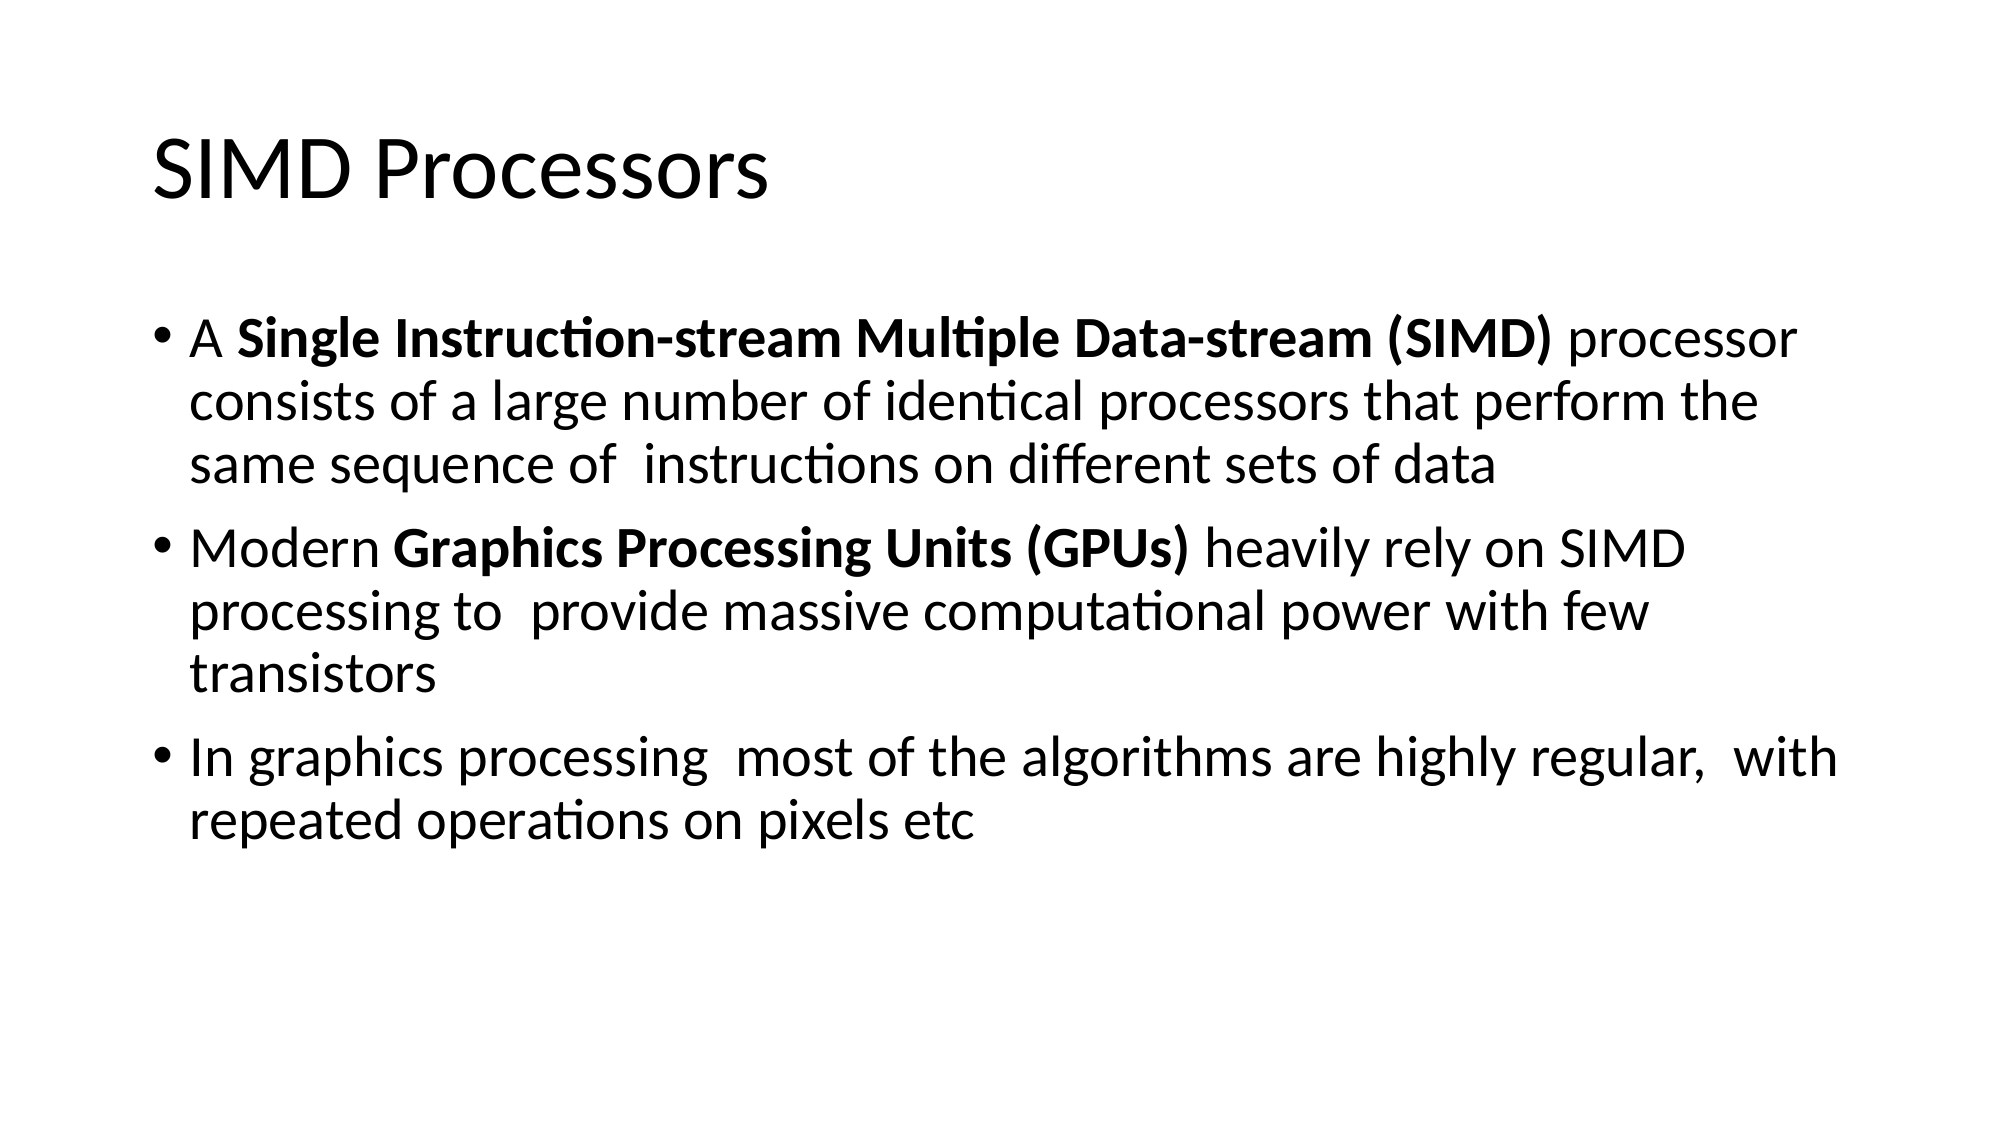

# SIMD Processors
A Single Instruction-stream Multiple Data-stream (SIMD) processor consists of a large number of identical processors that perform the same sequence of  instructions on different sets of data
Modern Graphics Processing Units (GPUs) heavily rely on SIMD processing to  provide massive computational power with few transistors
In graphics processing  most of the algorithms are highly regular,  with repeated operations on pixels etc